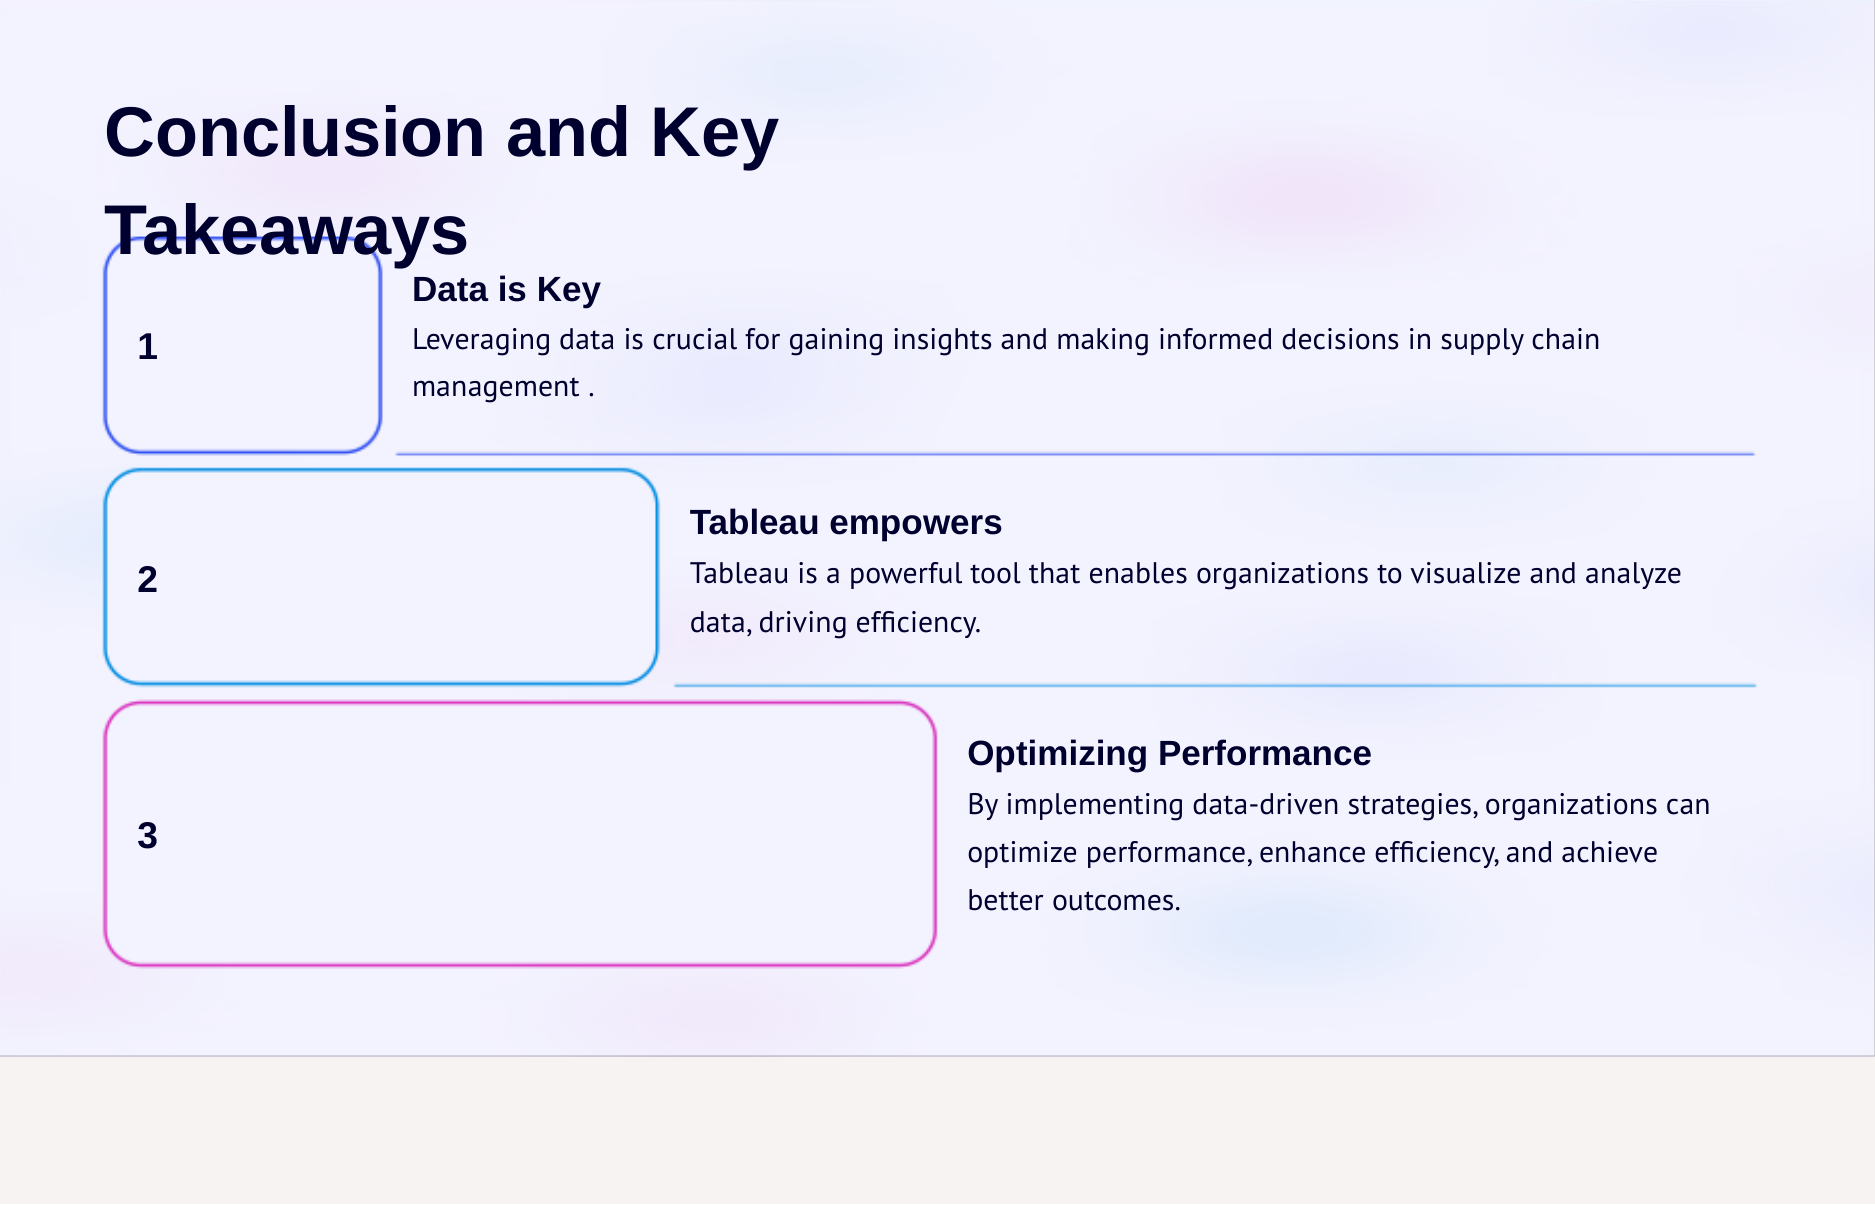

Conclusion and Key Takeaways
Data is Key
Leveraging data is crucial for gaining insights and making informed decisions in supply chain management .
1
Tableau empowers
Tableau is a powerful tool that enables organizations to visualize and analyze data, driving efficiency.
2
Optimizing Performance
By implementing data-driven strategies, organizations can optimize performance, enhance efficiency, and achieve better outcomes.
3